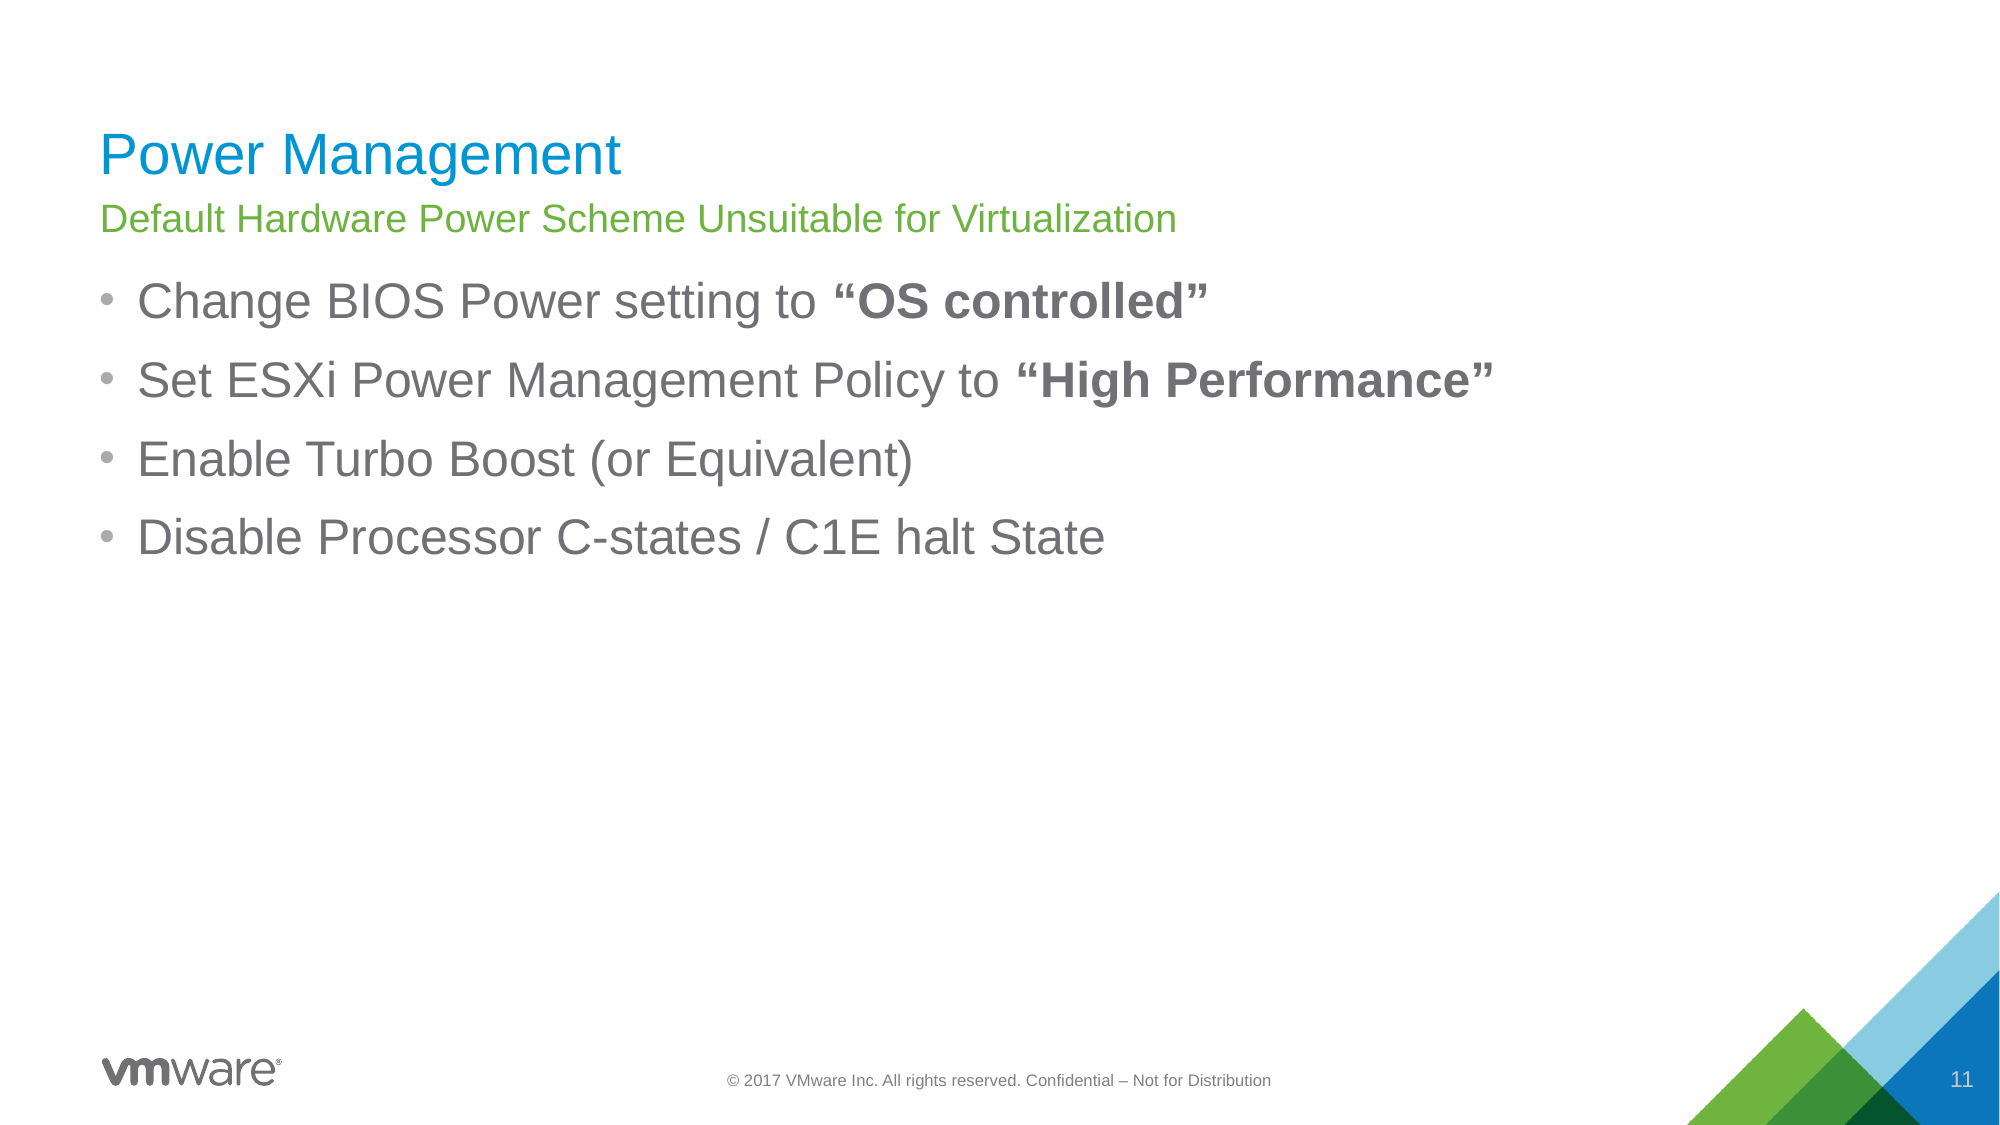

# Power Management
Default Hardware Power Scheme Unsuitable for Virtualization

Change BIOS Power setting to “OS controlled”
Set ESXi Power Management Policy to “High Performance”
Enable Turbo Boost (or Equivalent)
Disable Processor C-states / C1E halt State